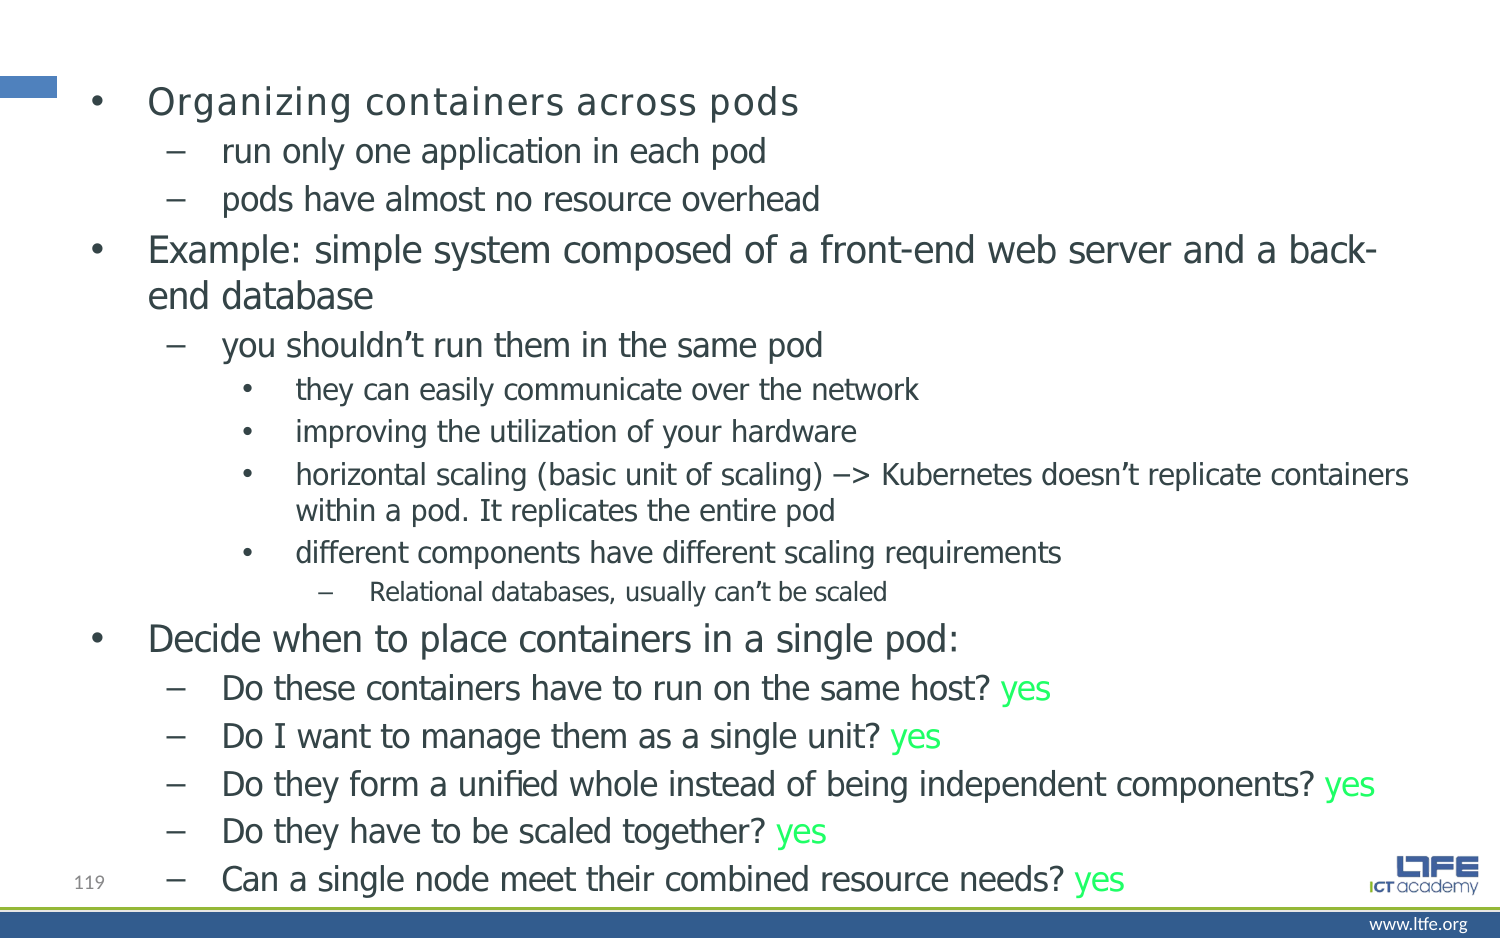

Organizing containers across pods
run only one application in each pod
pods have almost no resource overhead
Example: simple system composed of a front-end web server and a back-end database
you shouldn’t run them in the same pod
they can easily communicate over the network
improving the utilization of your hardware
horizontal scaling (basic unit of scaling) –> Kubernetes doesn’t replicate containers within a pod. It replicates the entire pod
different components have different scaling requirements
Relational databases, usually can’t be scaled
Decide when to place containers in a single pod:
Do these containers have to run on the same host? yes
Do I want to manage them as a single unit? yes
Do they form a unified whole instead of being independent components? yes
Do they have to be scaled together? yes
Can a single node meet their combined resource needs? yes
119